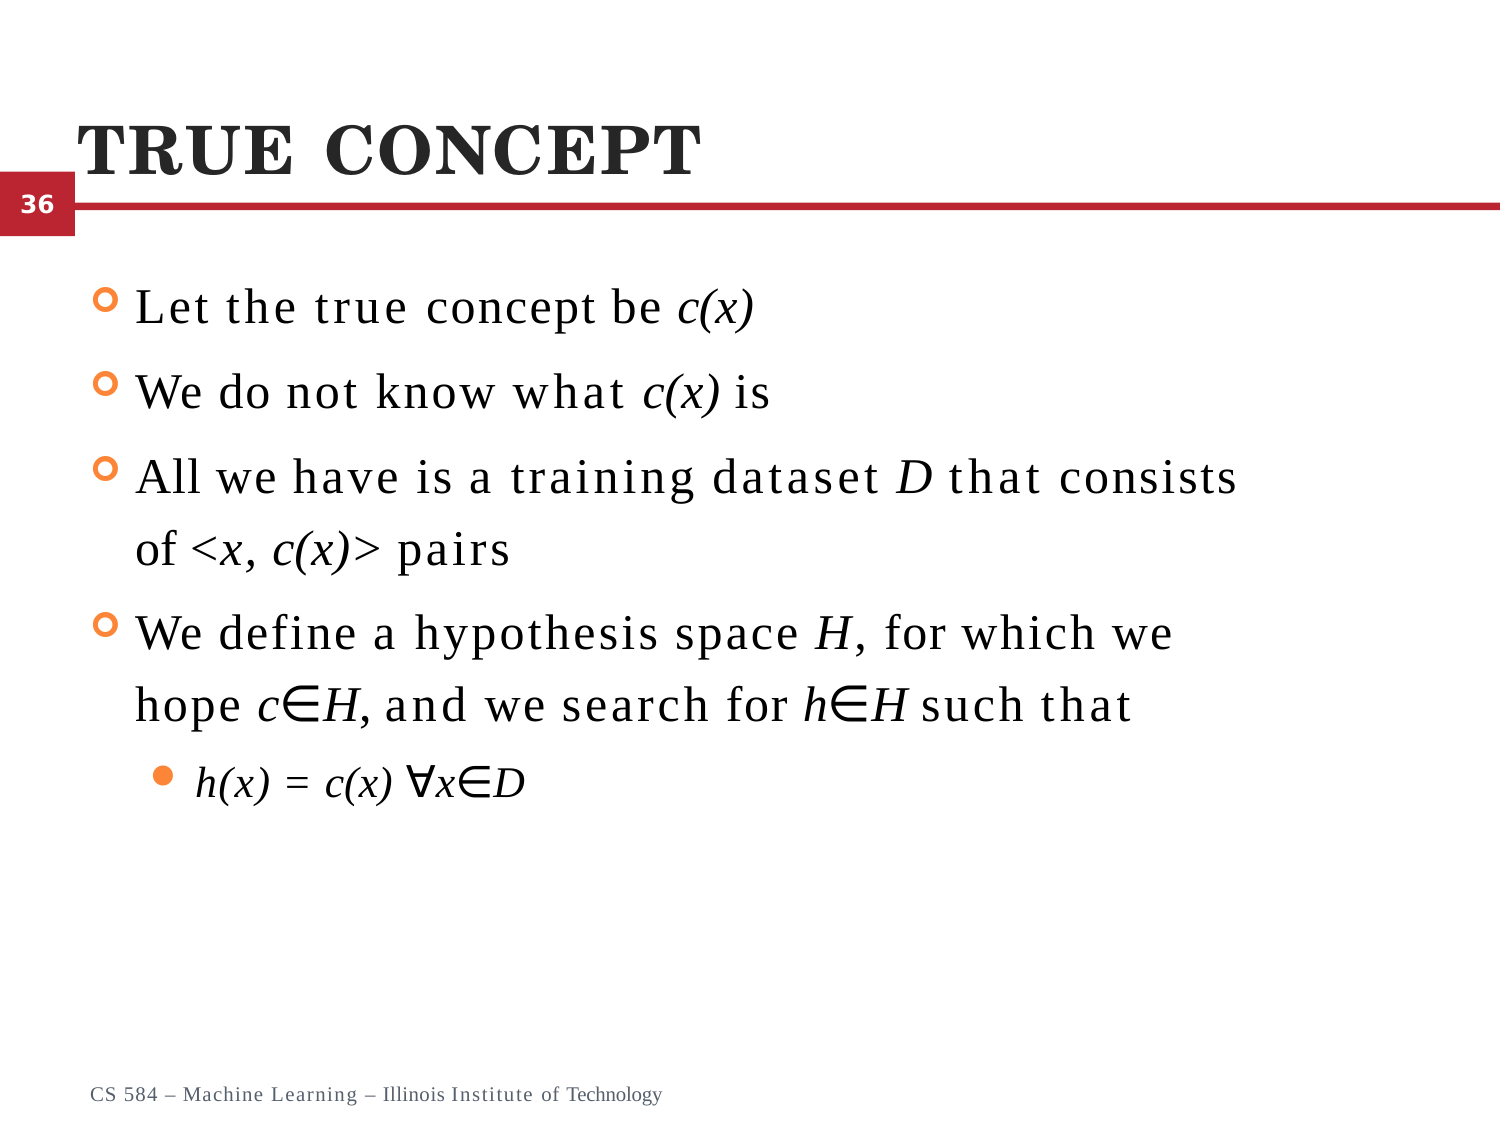

# True Concept
Let the true concept be c(x)
We do not know what c(x) is
All we have is a training dataset D that consists
of <x, c(x)> pairs
We define a hypothesis space H, for which we hope c∈H, and we search for h∈H such that
h(x) = c(x) ∀x∈D
23
CS 584 – Machine Learning – Illinois Institute of Technology